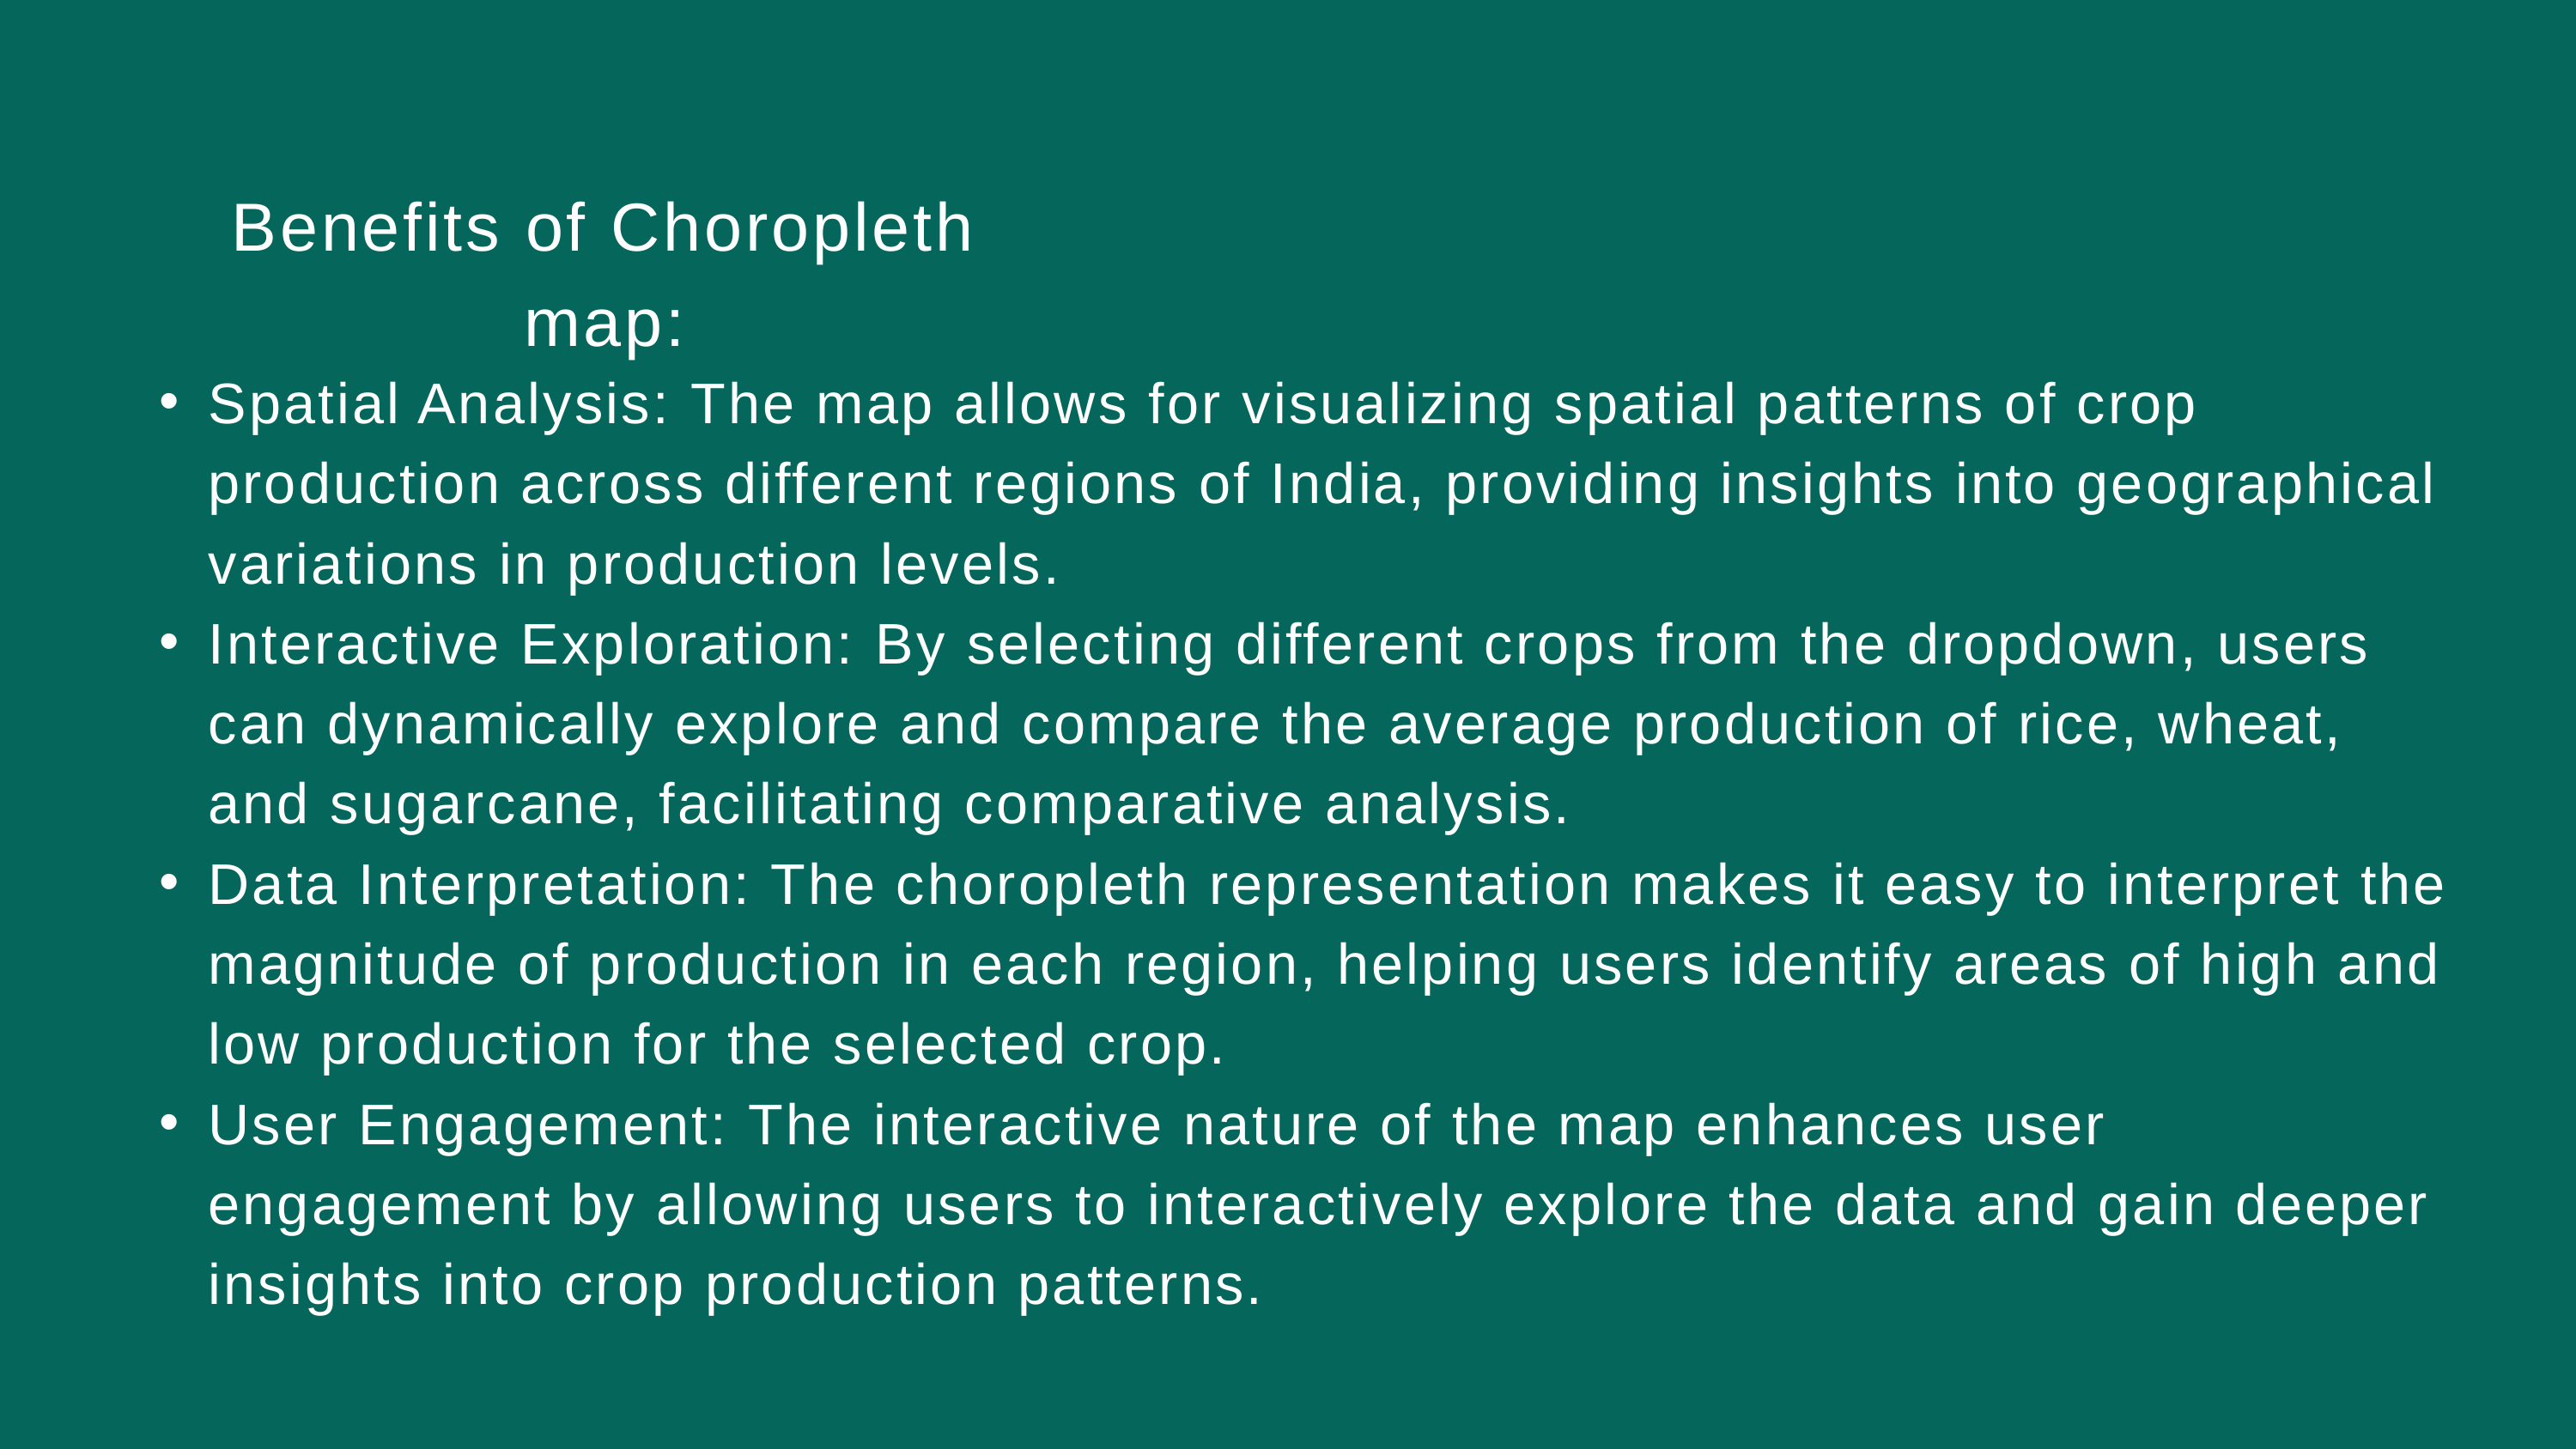

Benefits of Choropleth map:
Spatial Analysis: The map allows for visualizing spatial patterns of crop production across different regions of India, providing insights into geographical variations in production levels.
Interactive Exploration: By selecting different crops from the dropdown, users can dynamically explore and compare the average production of rice, wheat, and sugarcane, facilitating comparative analysis.
Data Interpretation: The choropleth representation makes it easy to interpret the magnitude of production in each region, helping users identify areas of high and low production for the selected crop.
User Engagement: The interactive nature of the map enhances user engagement by allowing users to interactively explore the data and gain deeper insights into crop production patterns.